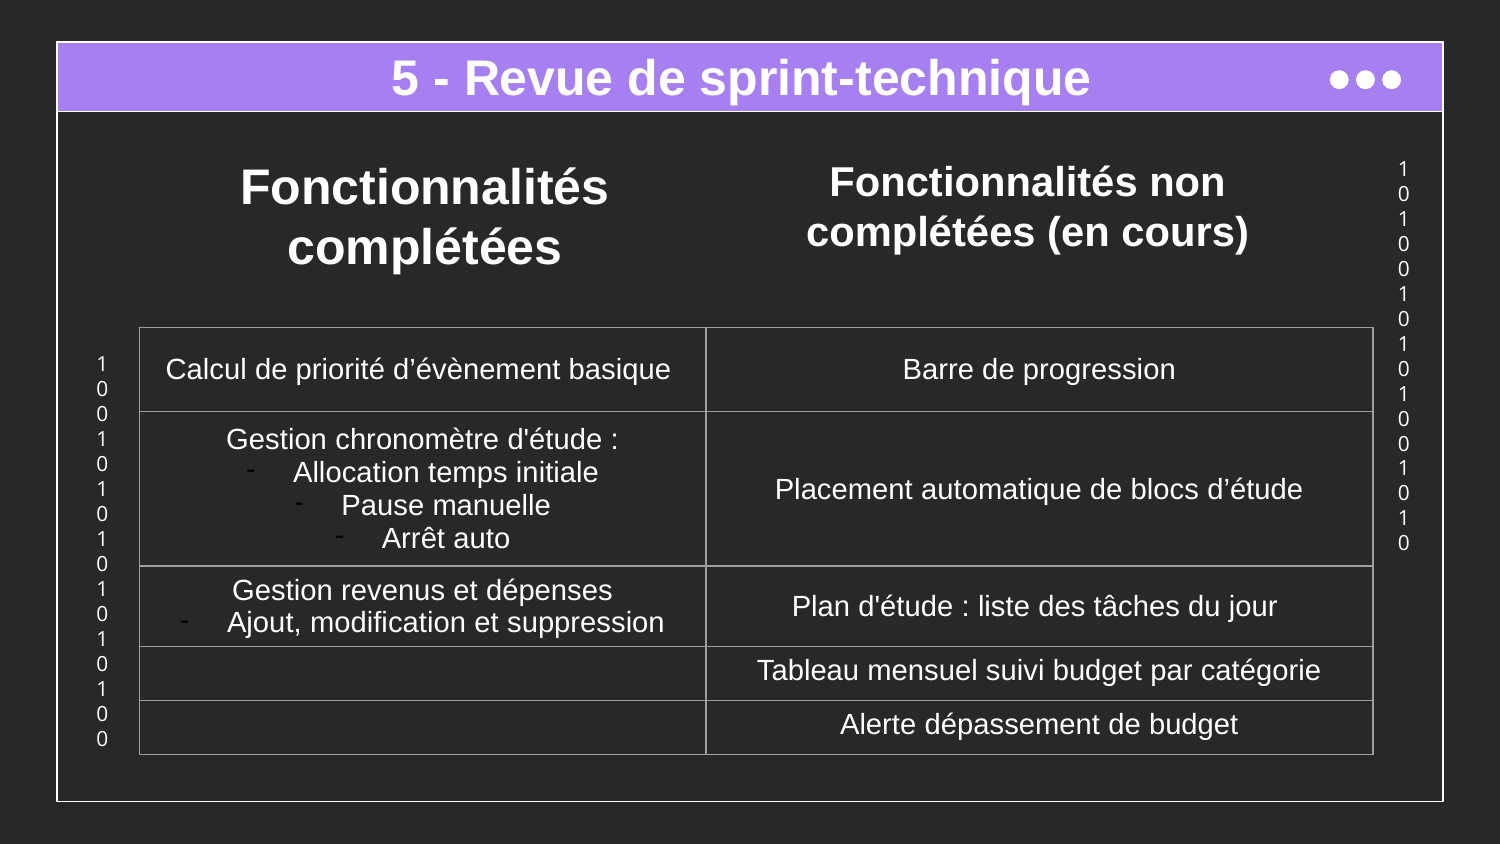

# 5 - Revue de sprint-technique
Fonctionnalités complétées

Fonctionnalités non complétées (en cours)
| Calcul de priorité d’évènement basique | Barre de progression |
| --- | --- |
| Gestion chronomètre d'étude : Allocation temps initiale Pause manuelle Arrêt auto | Placement automatique de blocs d’étude |
| Gestion revenus et dépenses Ajout, modification et suppression | Plan d'étude : liste des tâches du jour |
|  | Tableau mensuel suivi budget par catégorie |
|  | Alerte dépassement de budget |